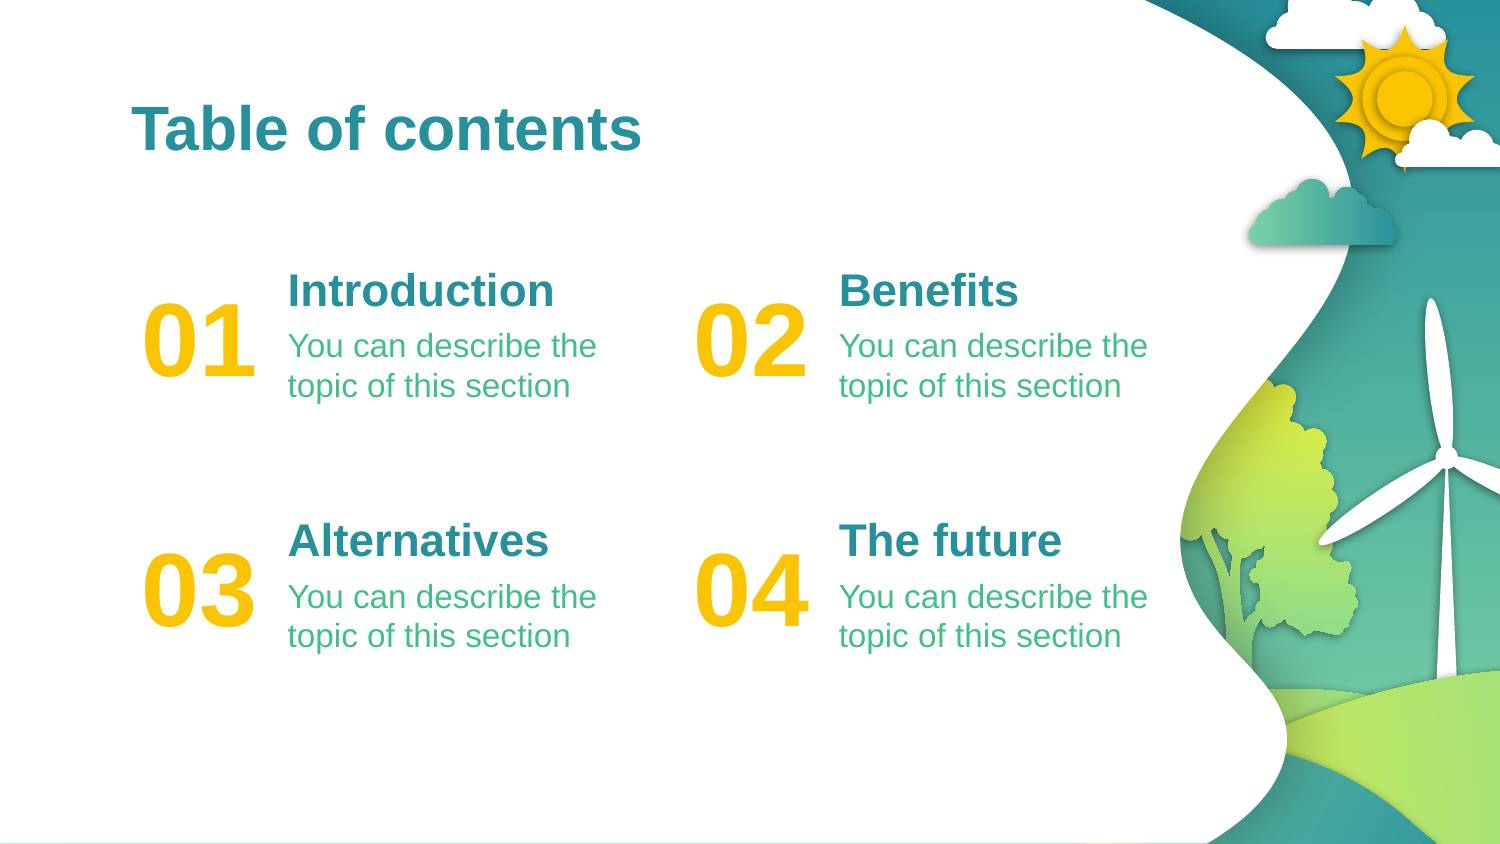

Table of contents
Introduction
Benefits
# 01
02
You can describe the topic of this section
You can describe the topic of this section
Alternatives
The future
03
04
You can describe the topic of this section
You can describe the topic of this section